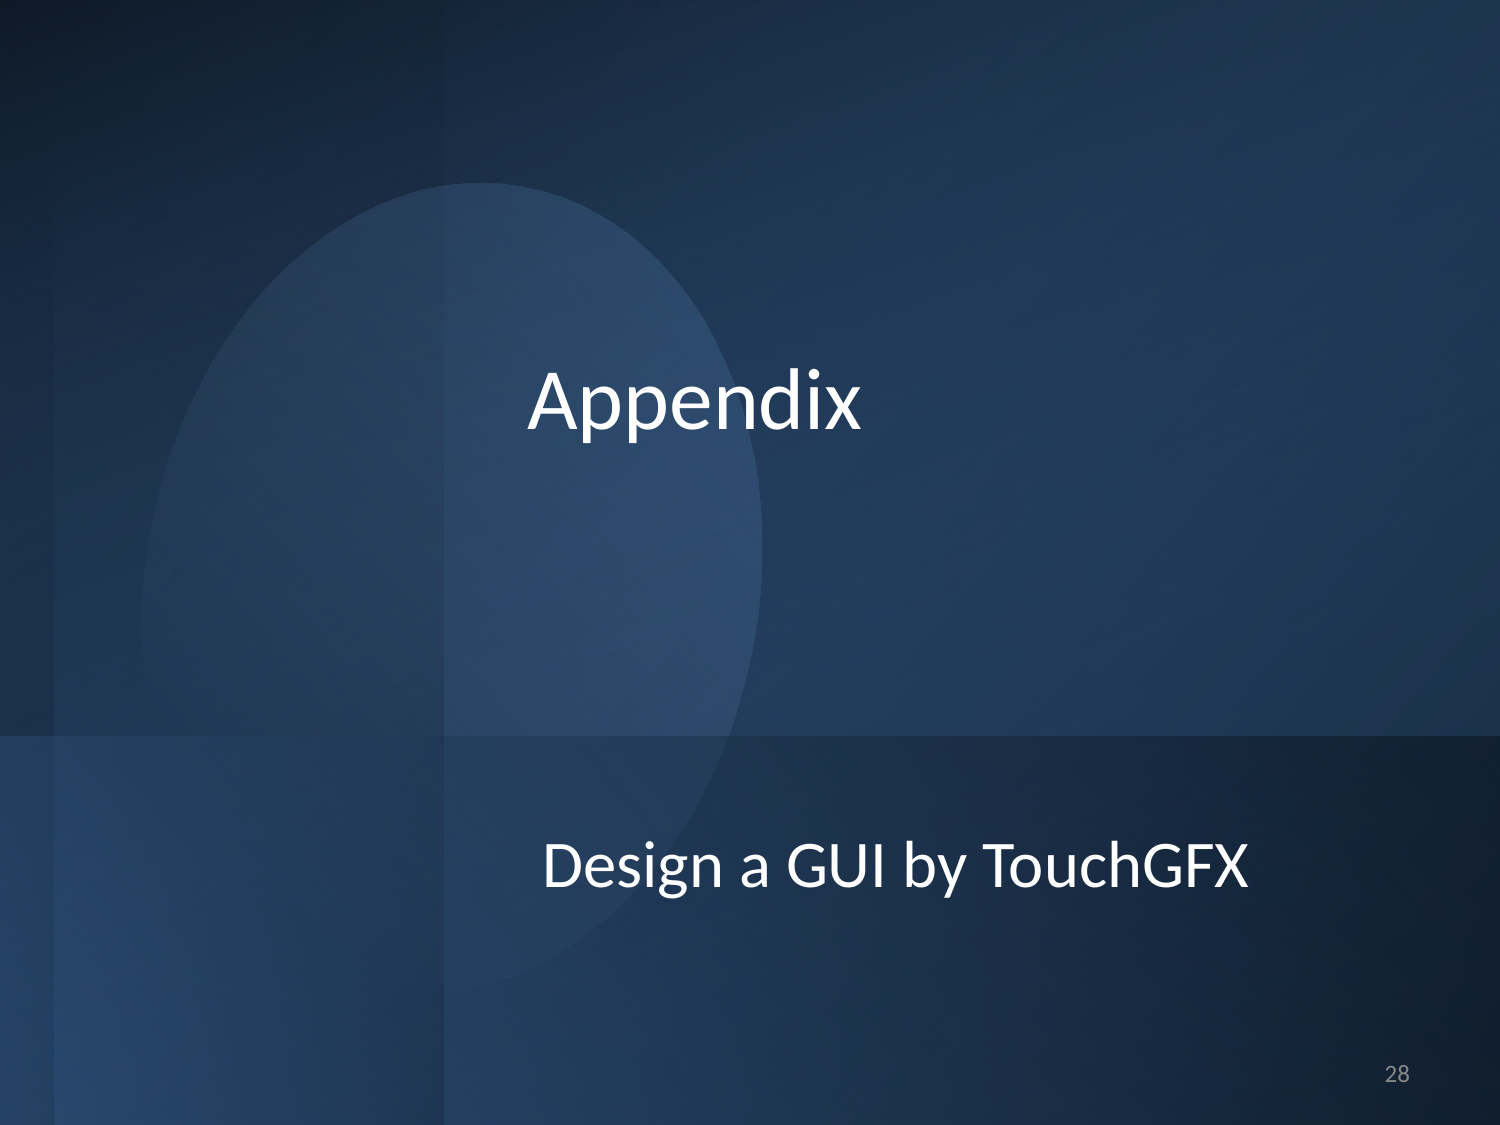

# Appendix

Design a GUI by TouchGFX
28